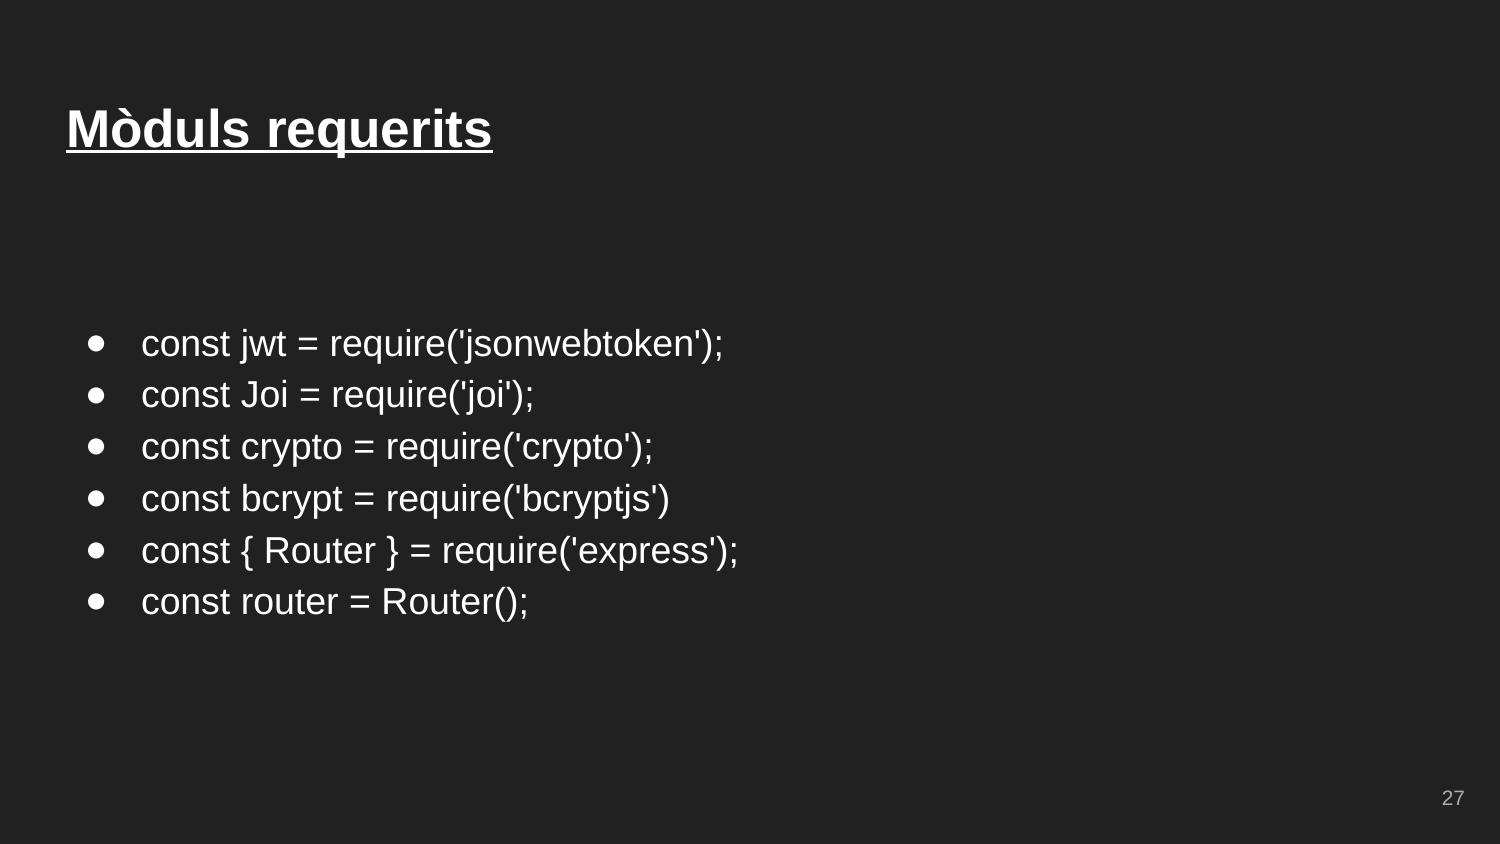

# Mòduls requerits
const jwt = require('jsonwebtoken');
const Joi = require('joi');
const crypto = require('crypto');
const bcrypt = require('bcryptjs')
const { Router } = require('express');
const router = Router();

27